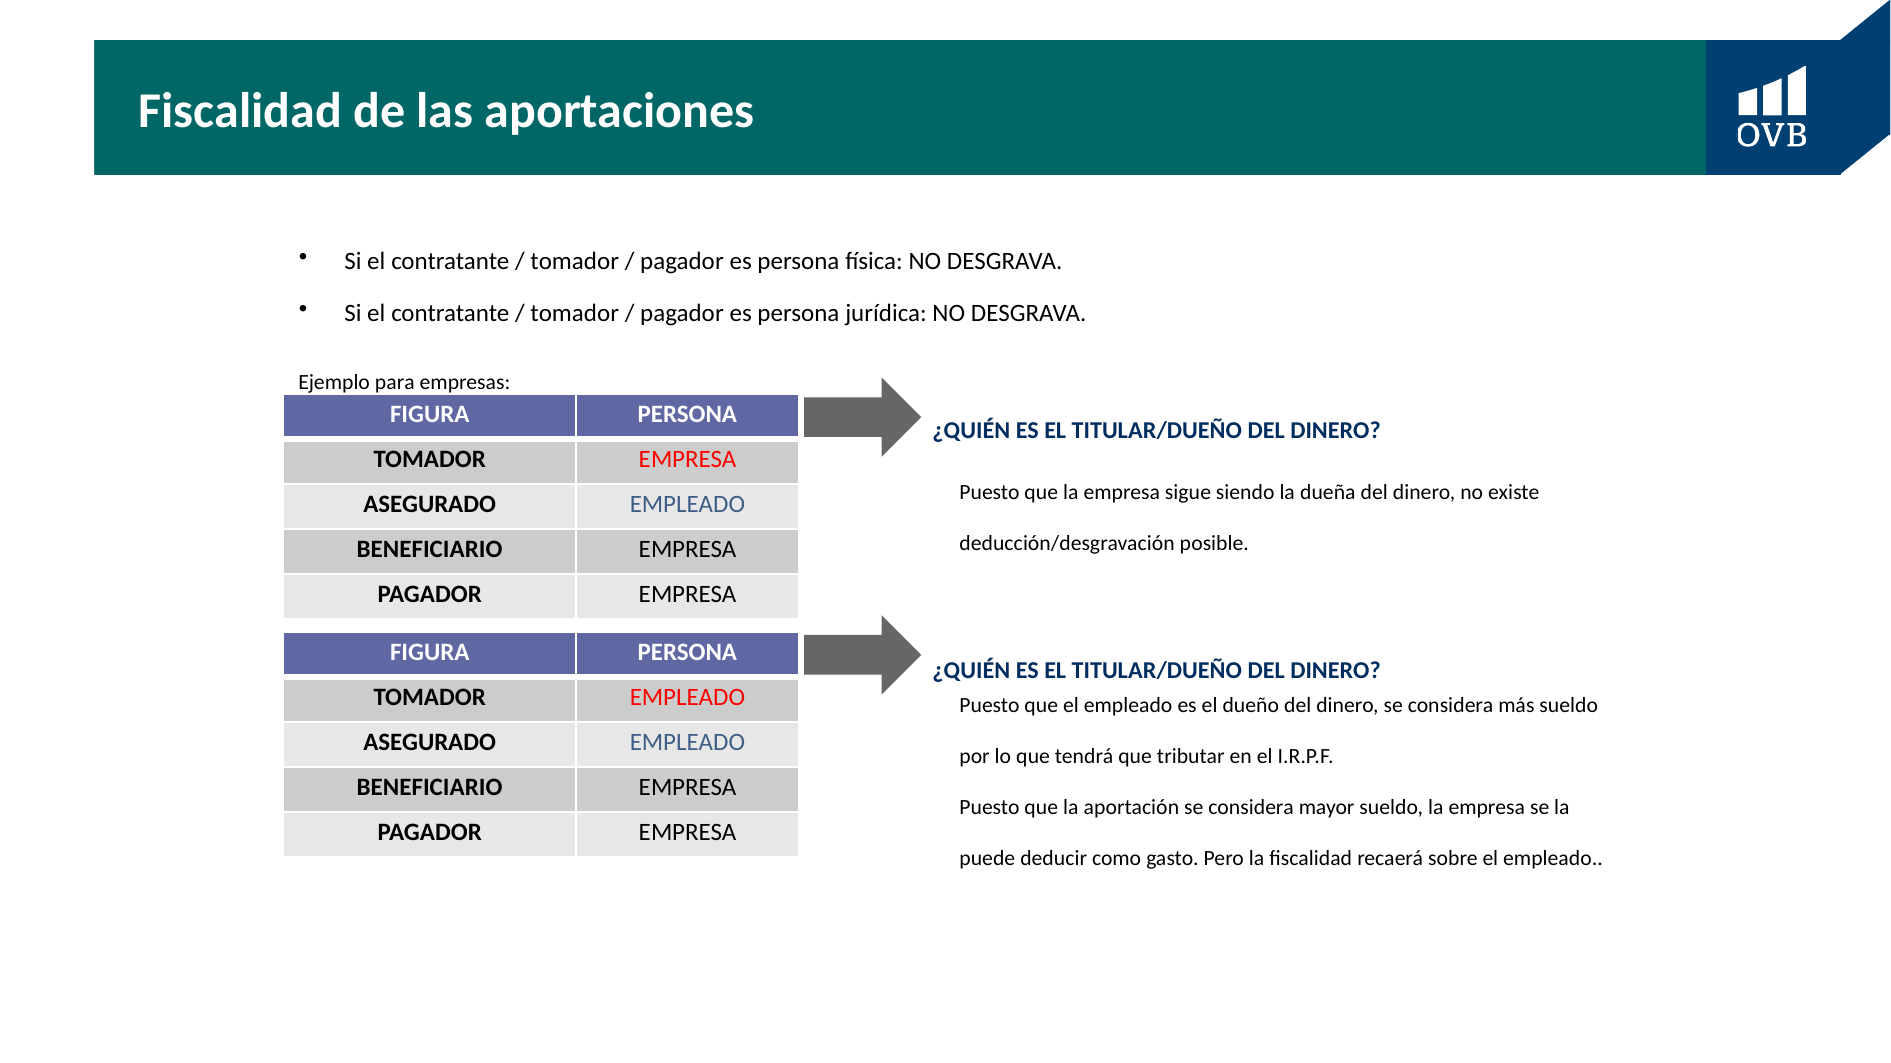

# Fiscalidad de las aportaciones
Si el contratante / tomador / pagador es persona física: NO DESGRAVA.
Si el contratante / tomador / pagador es persona jurídica: NO DESGRAVA.
Ejemplo para empresas:

¿QUIÉN ES EL TITULAR/DUEÑO DEL DINERO?
| FIGURA | PERSONA |
| --- | --- |
| TOMADOR | EMPRESA |
| ASEGURADO | EMPLEADO |
| BENEFICIARIO | EMPRESA |
| PAGADOR | EMPRESA |
Puesto que la empresa sigue siendo la dueña del dinero, no existe deducción/desgravación posible.

¿QUIÉN ES EL TITULAR/DUEÑO DEL DINERO?
| FIGURA | PERSONA |
| --- | --- |
| TOMADOR | EMPLEADO |
| ASEGURADO | EMPLEADO |
| BENEFICIARIO | EMPRESA |
| PAGADOR | EMPRESA |
Puesto que el empleado es el dueño del dinero, se considera más sueldo por lo que tendrá que tributar en el I.R.P.F.
Puesto que la aportación se considera mayor sueldo, la empresa se la puede deducir como gasto. Pero la fiscalidad recaerá sobre el empleado..